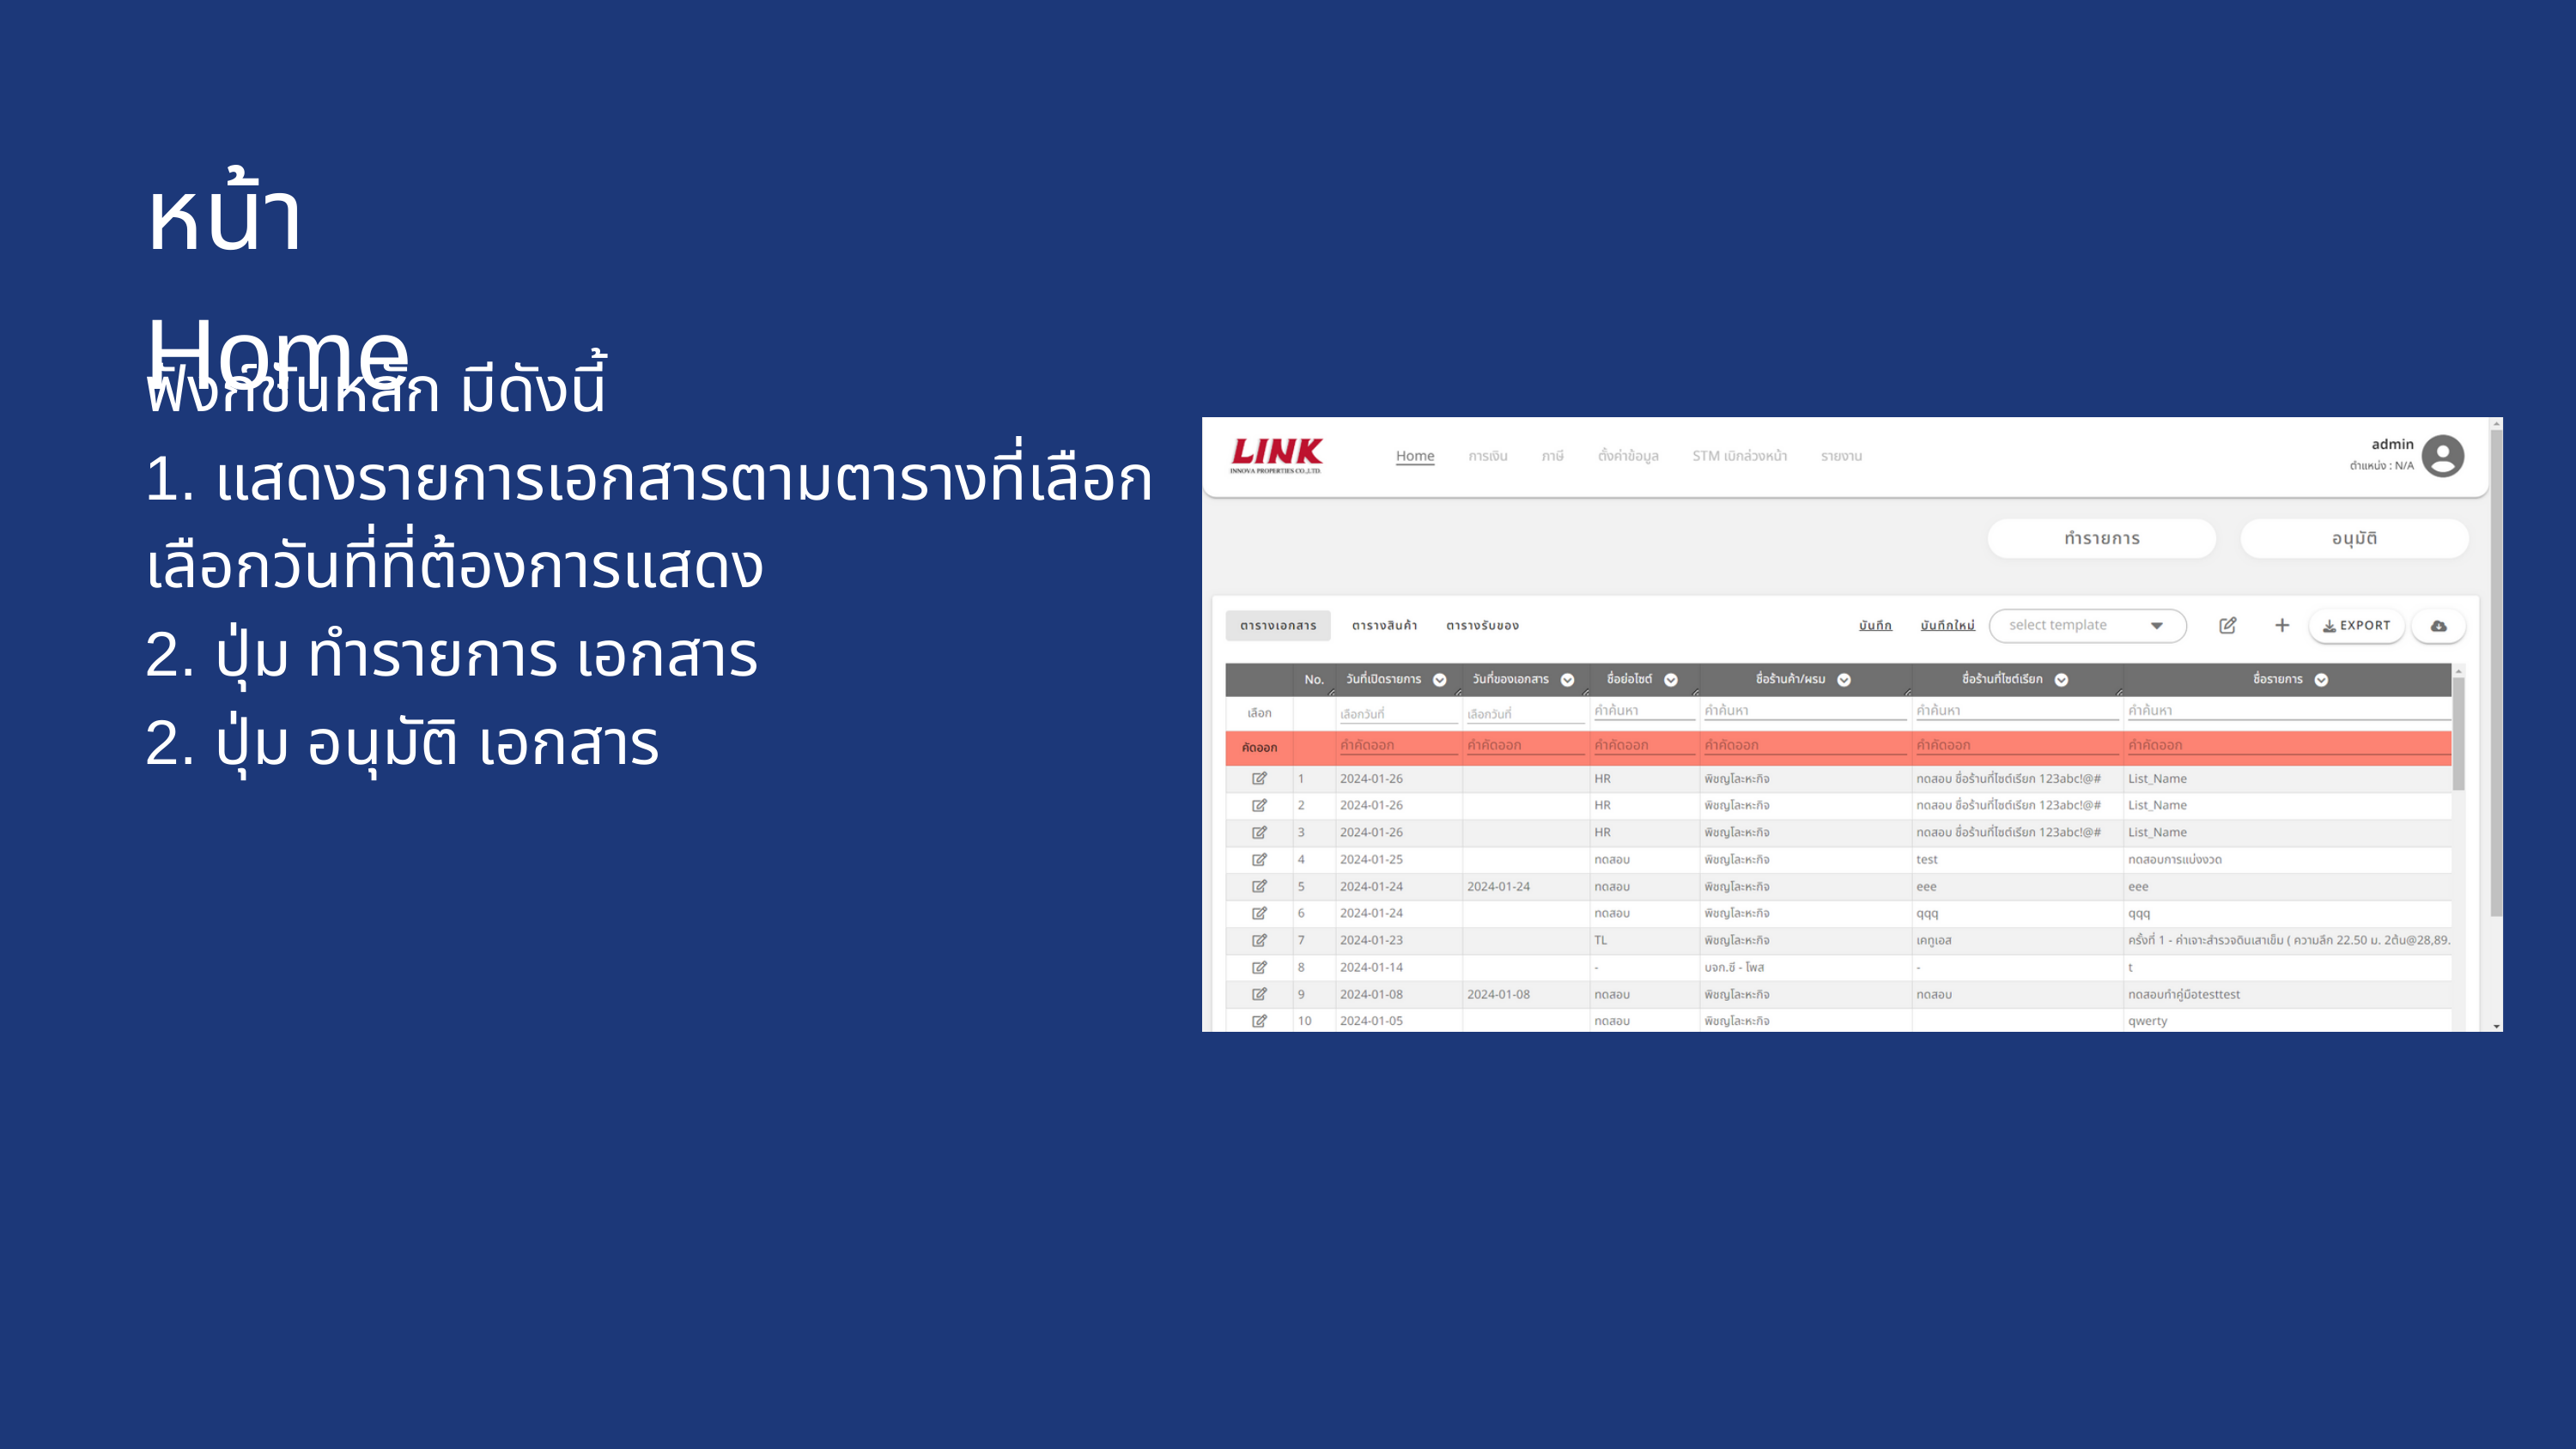

หน้า Home
ฟังก์ชันหลัก มีดังนี้
1. แสดงรายการเอกสารตามตารางที่เลือก
เลือกวันที่ที่ต้องการแสดง
2. ปุ่ม ทำรายการ เอกสาร
2. ปุ่ม อนุมัติ เอกสาร